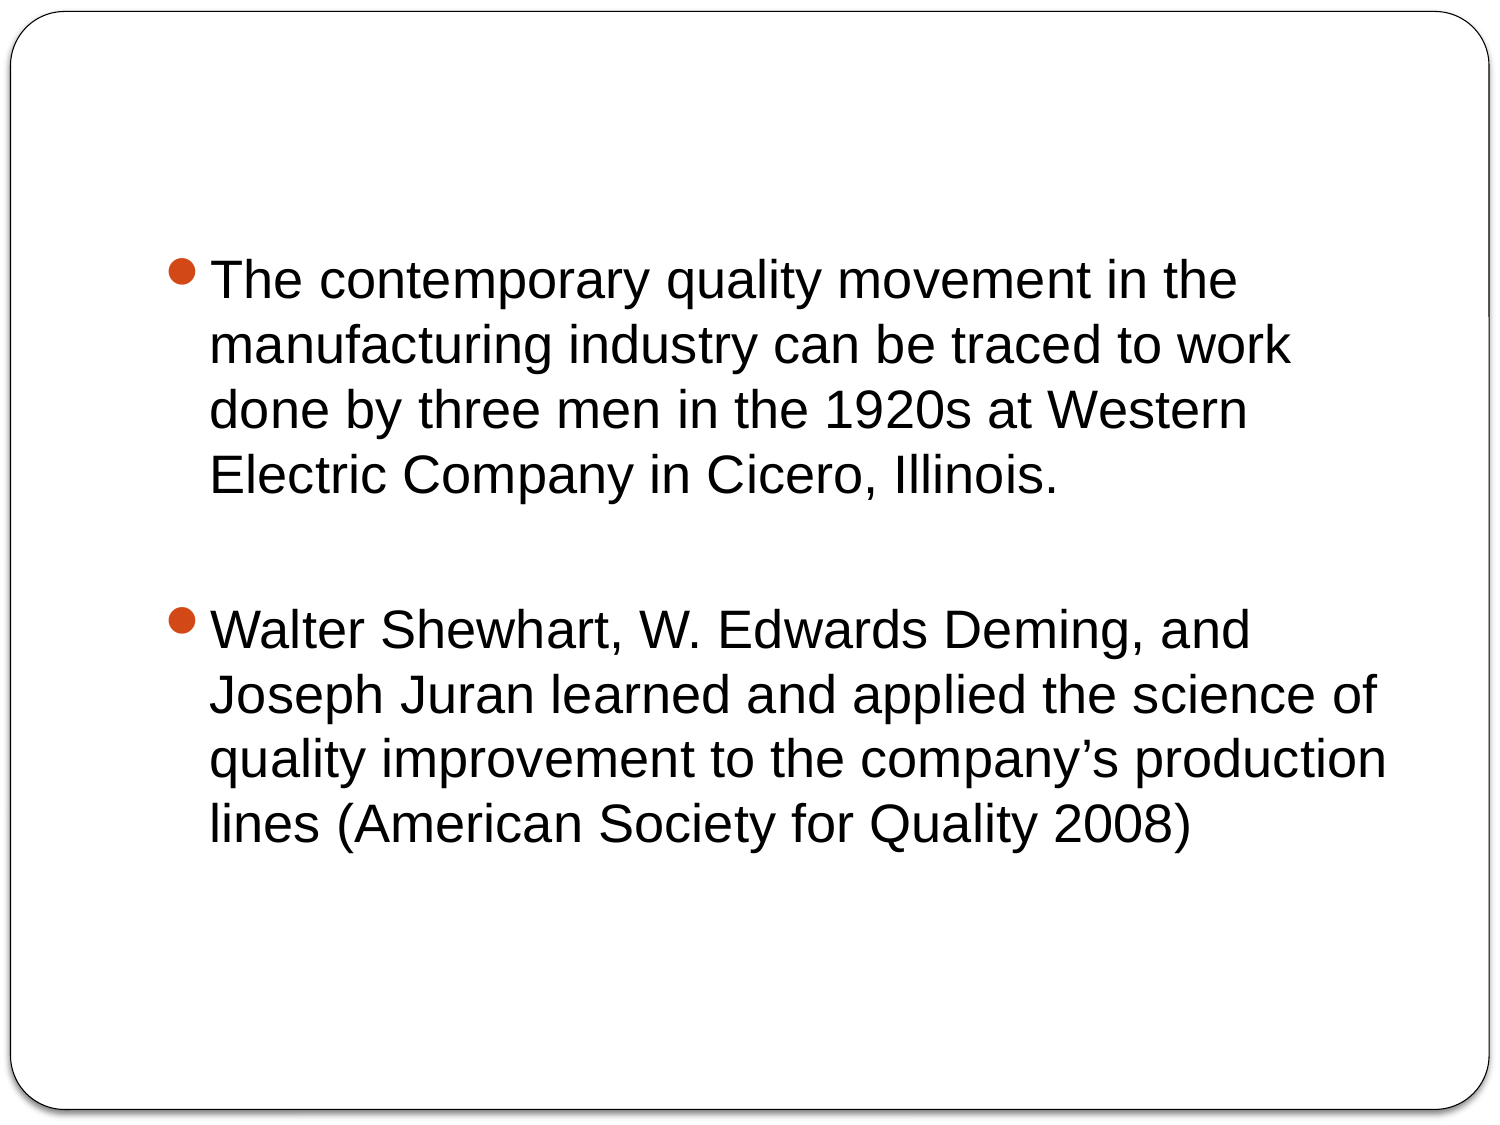

#
The contemporary quality movement in the manufacturing industry can be traced to work done by three men in the 1920s at Western Electric Company in Cicero, Illinois.

Walter Shewhart, W. Edwards Deming, and Joseph Juran learned and applied the science of quality improvement to the company’s production lines (American Society for Quality 2008)